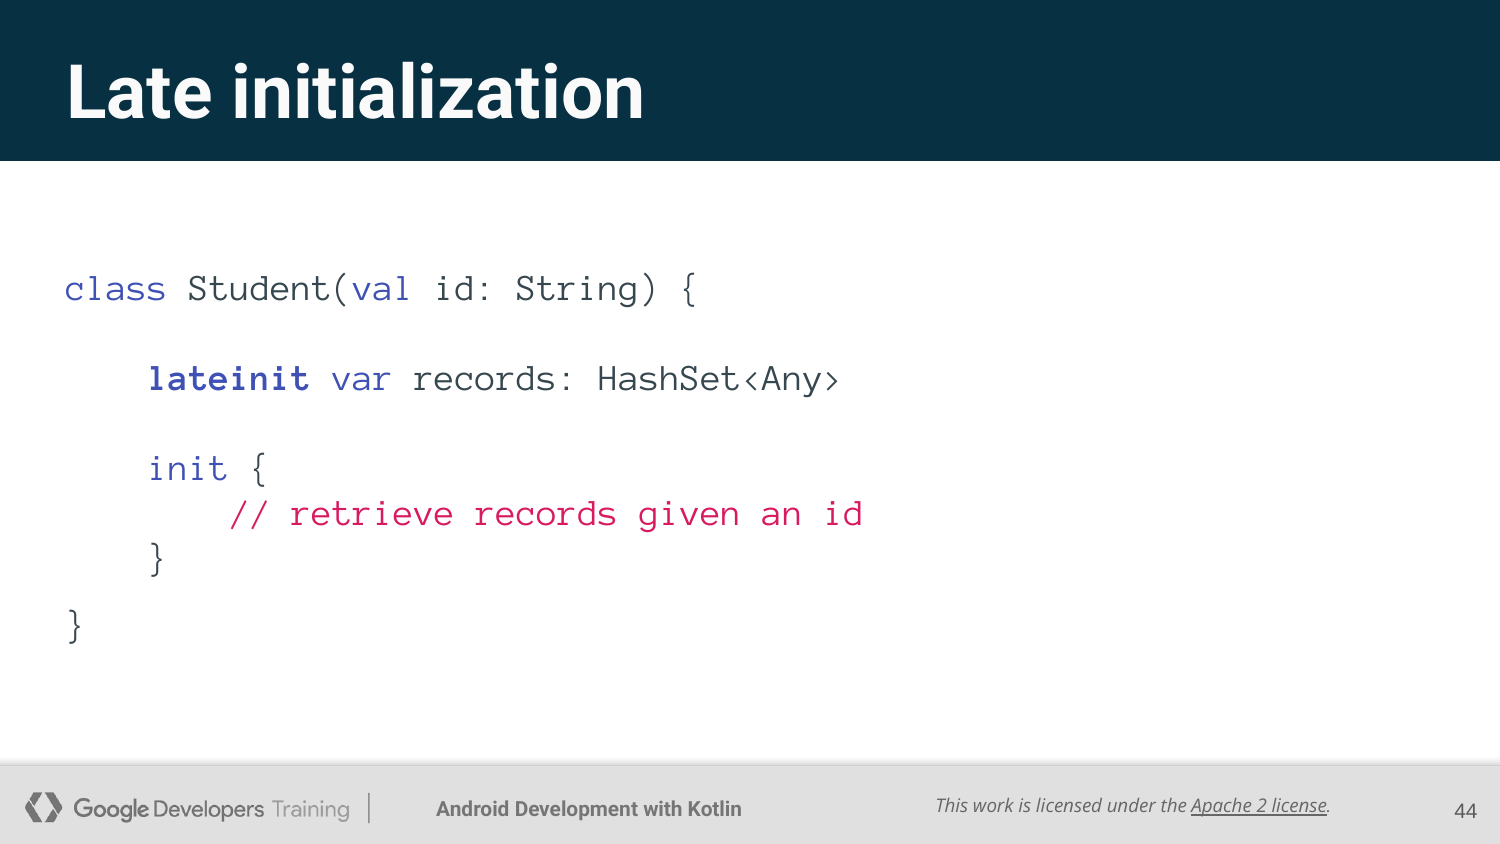

# Late initialization
class Student(val id: String) {

    lateinit var records: HashSet<Any>

    init {
        // retrieve records given an id
    }
}
44